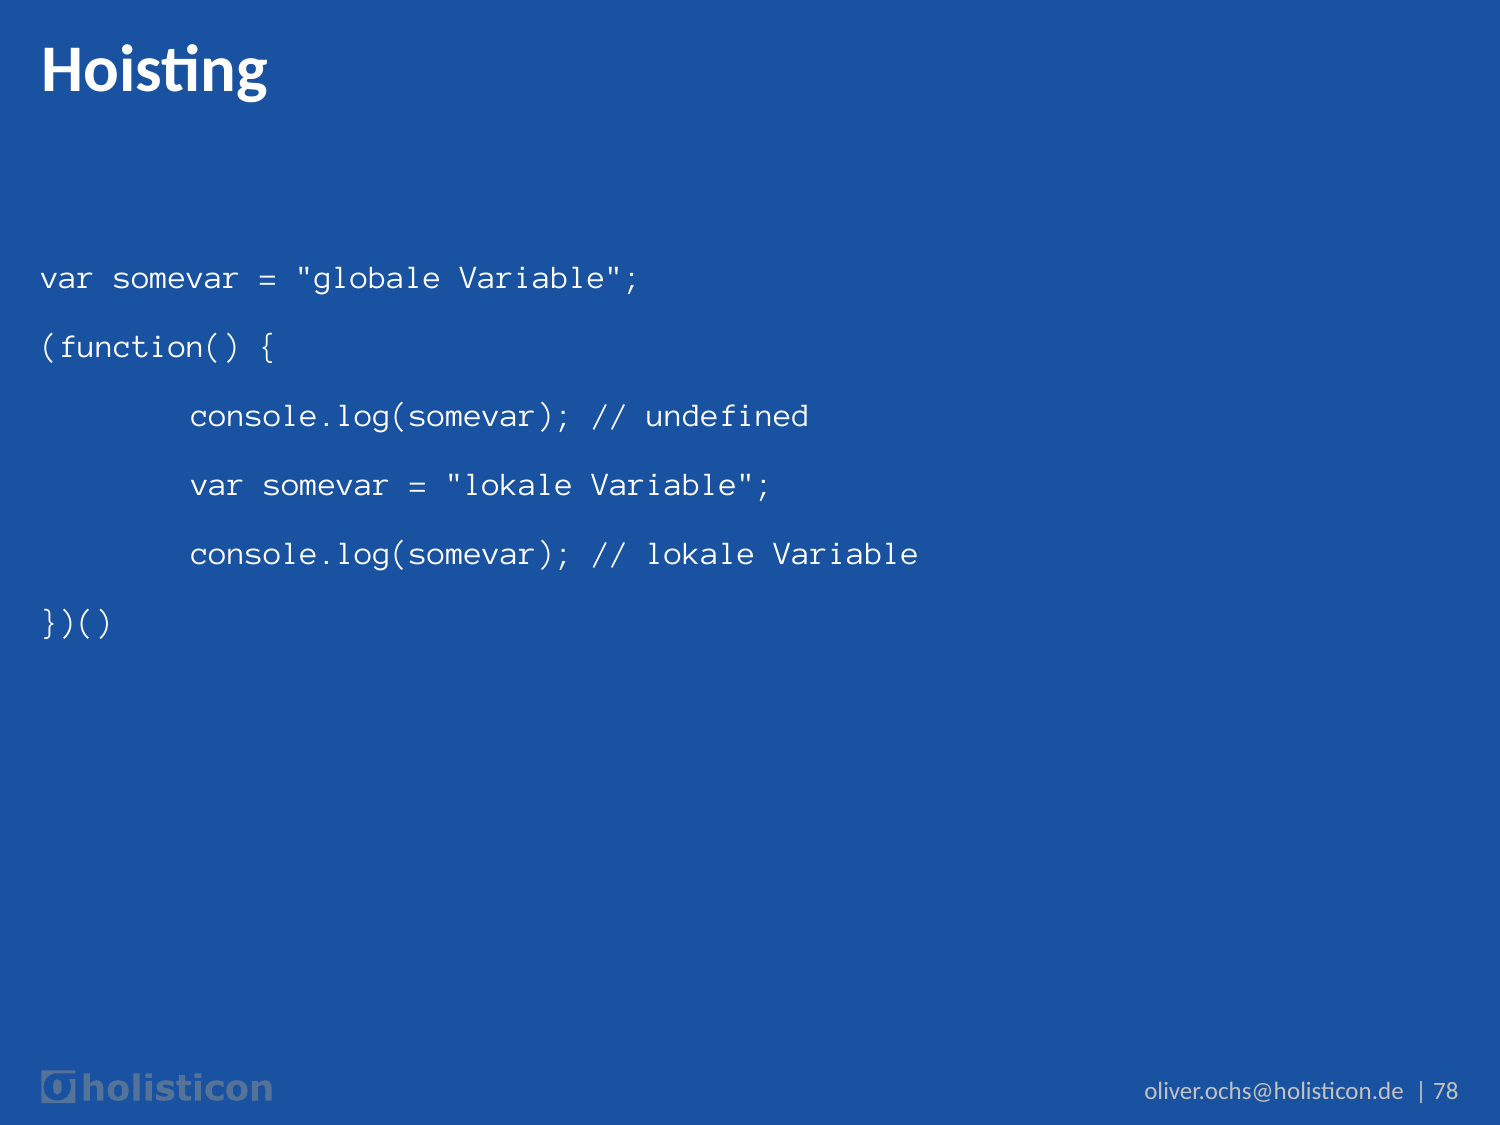

# Hoisting
var somevar = "globale Variable";
(function() {
	console.log(somevar); // undefined
	var somevar = "lokale Variable";
	console.log(somevar); // lokale Variable
})()